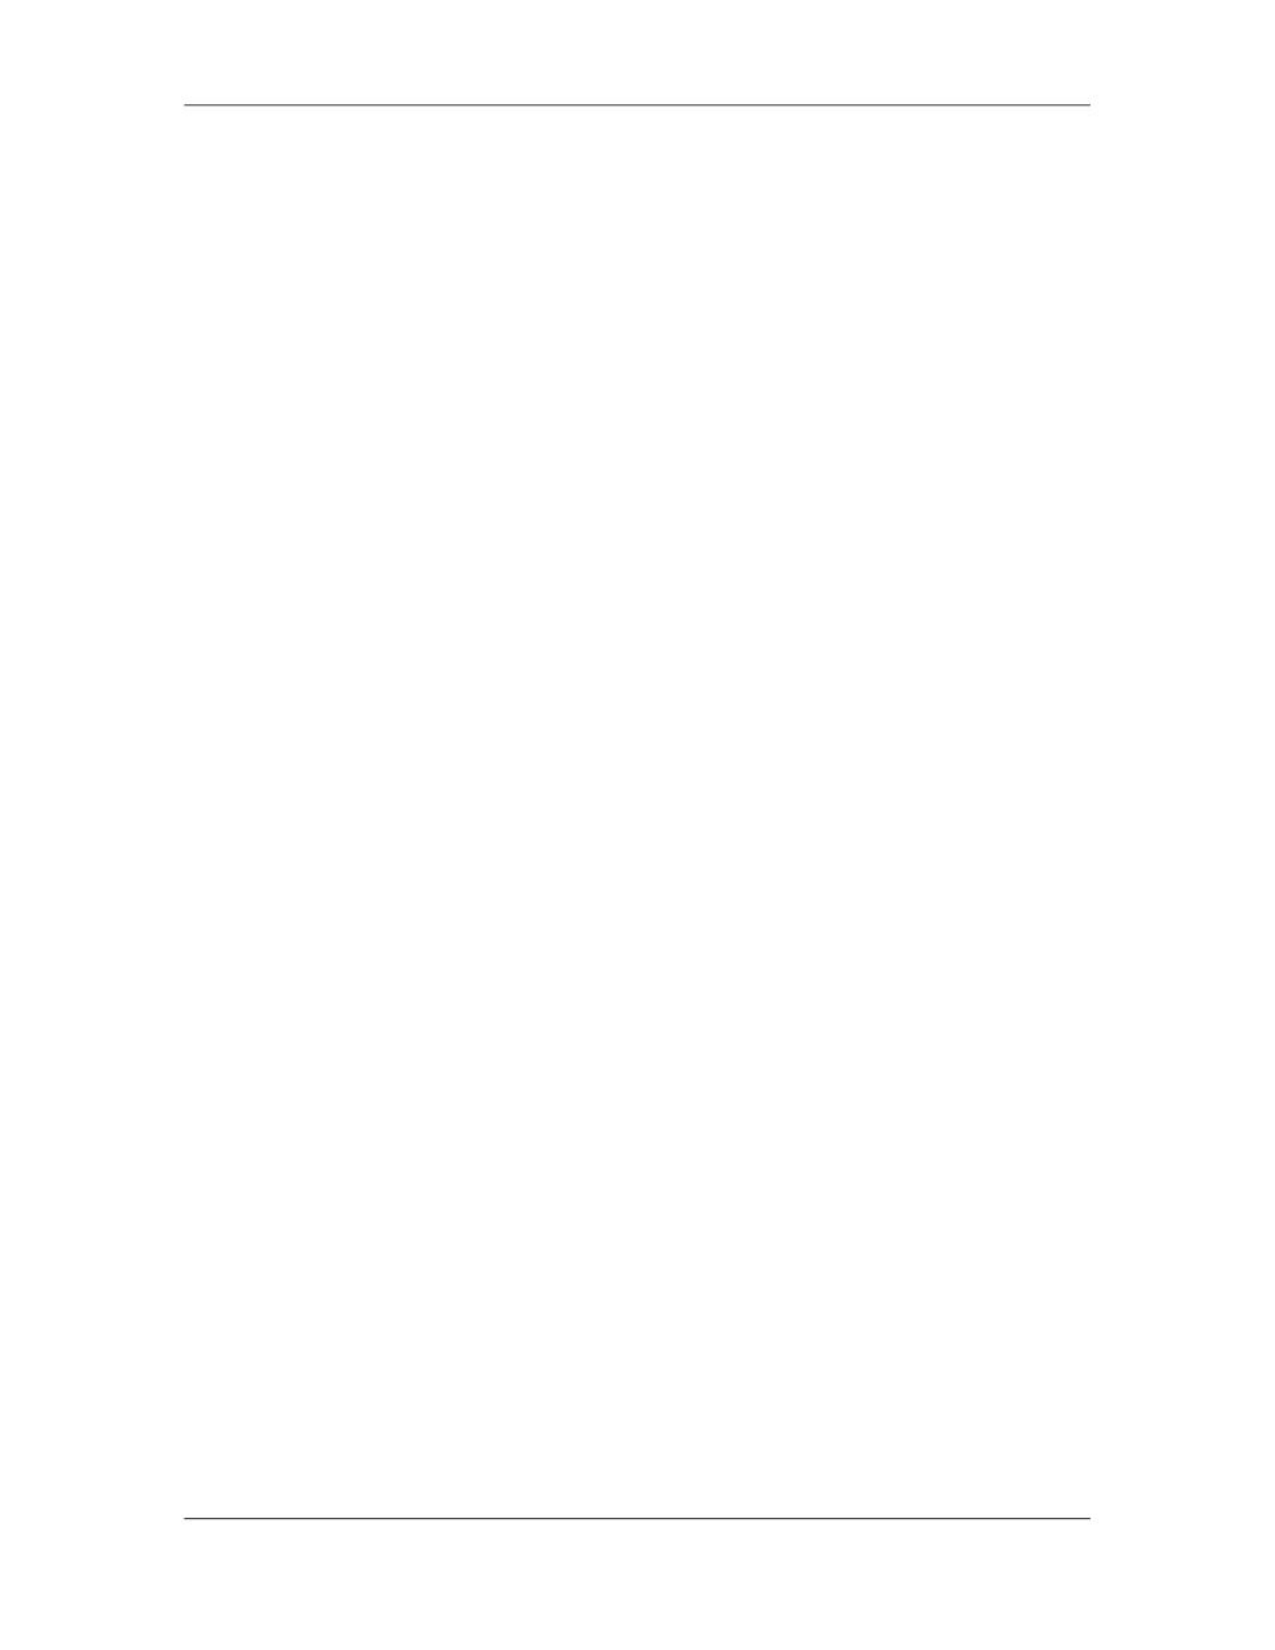

Software Project Management (CS615)

																																																																																																																								•										testing activities
																																																																																																																								•										quality assurance activities
																																																																																																																								•										configuration control activities
																																																																																																																								•										other required development activities

																																																																																																									2.							Identify the requirements that are not applicable, justifiable or reasonable for
																																																																																																																								the project being developed. For example, the Firmware Support Manual will

																																																																																																																								not be required if no firmware is being developed: or two design reviews
																																																																																																																								(POR and COR) may not be necessary for a small project.

																																																																																																									3.							Prepare a list of requests for deletions from the standard. This may include:

																																																																																																																								•										exclusion of documents
																																																																																																																								•										exclusion of sections in documents
																																																																																																																								•										exclusion of activities.
																																																																																																																								•										exclusion of parts of activities

																																																																																																									4.							Prepare a written description of the justifications for each item that is

																																																																																																																								requested to be tailored out.

																																																																																																									5.							Submit the tailoring request, together with the justification, as early as
																																																																																																																								possible (preferably before the project begins).

																																																																																																									In order to be able to differentiate between forgotten items and tailored items, all

																																																																																																									tailored items must be clearly referenced. When submitting a list of documents for
																																																																																																									a formal review or milestone, all documents tailored out should be listed together

																																																																																																									with a statement to that effect. Within a document, when a paragraph is tailored
																																																																																																									out a statement to that effect will appear directly after the paragraph number. If a

																																																																																																									paragraph and all of its subparagraphs are tailored out, only the highest level
																																																																																																									paragraph number need be included.

																																																																																																									The list of the DID s together with the list of tailoring approvals are an integral

																																																																																																									part of the project deliverables. Until tailoring approval has been granted, the
																																																																																																									developer is obligated to provide the full list of Dills, with all their inclusions.

																																																																																																									This is the reason why tailoring should be concluded as early as possible.

																																																																																										6.							The software configuration management plan (SCMP)

																																																																																																									The software configuration management plan (SCMP) is part of the project's
																																																																																																									software development plan. The SCMP may appear as a separate document or as

																																																																																																									a section within the project development plan.

																																																																																																									The SCMP documents the resources that are needed, how they are to be used, and
																																																																																																									which standards and procedures will be applied during the project.

																																																																																						                                                                                                                                 175

																																																																																																																																																																																						© Copyright Virtual University of Pakistan